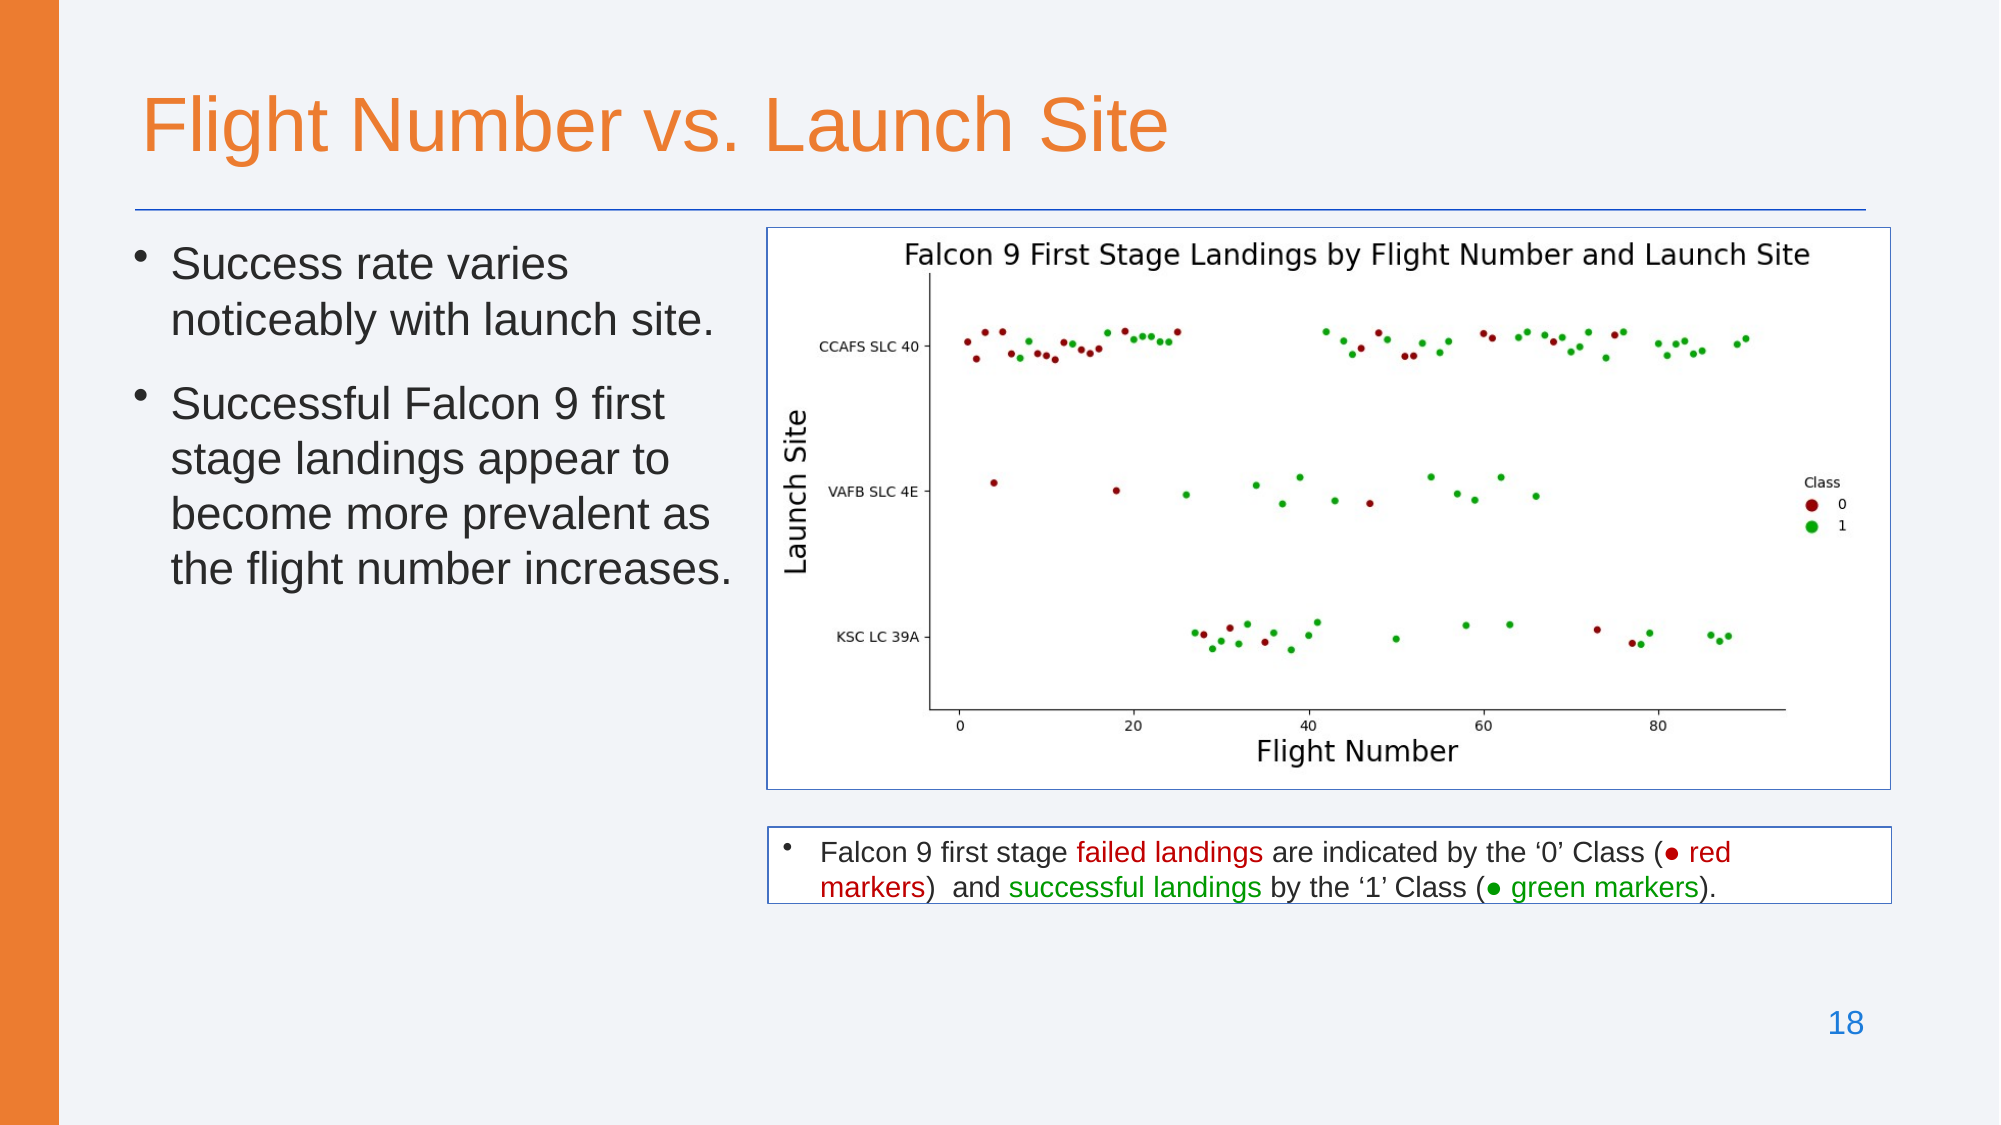

# Flight Number vs. Launch Site

Success rate varies
noticeably with launch site.
Successful Falcon 9 first  stage landings appear to  become more prevalent as  the flight number increases.
Falcon 9 first stage failed landings are indicated by the ‘0’ Class (● red markers)  and successful landings by the ‘1’ Class (● green markers).
18